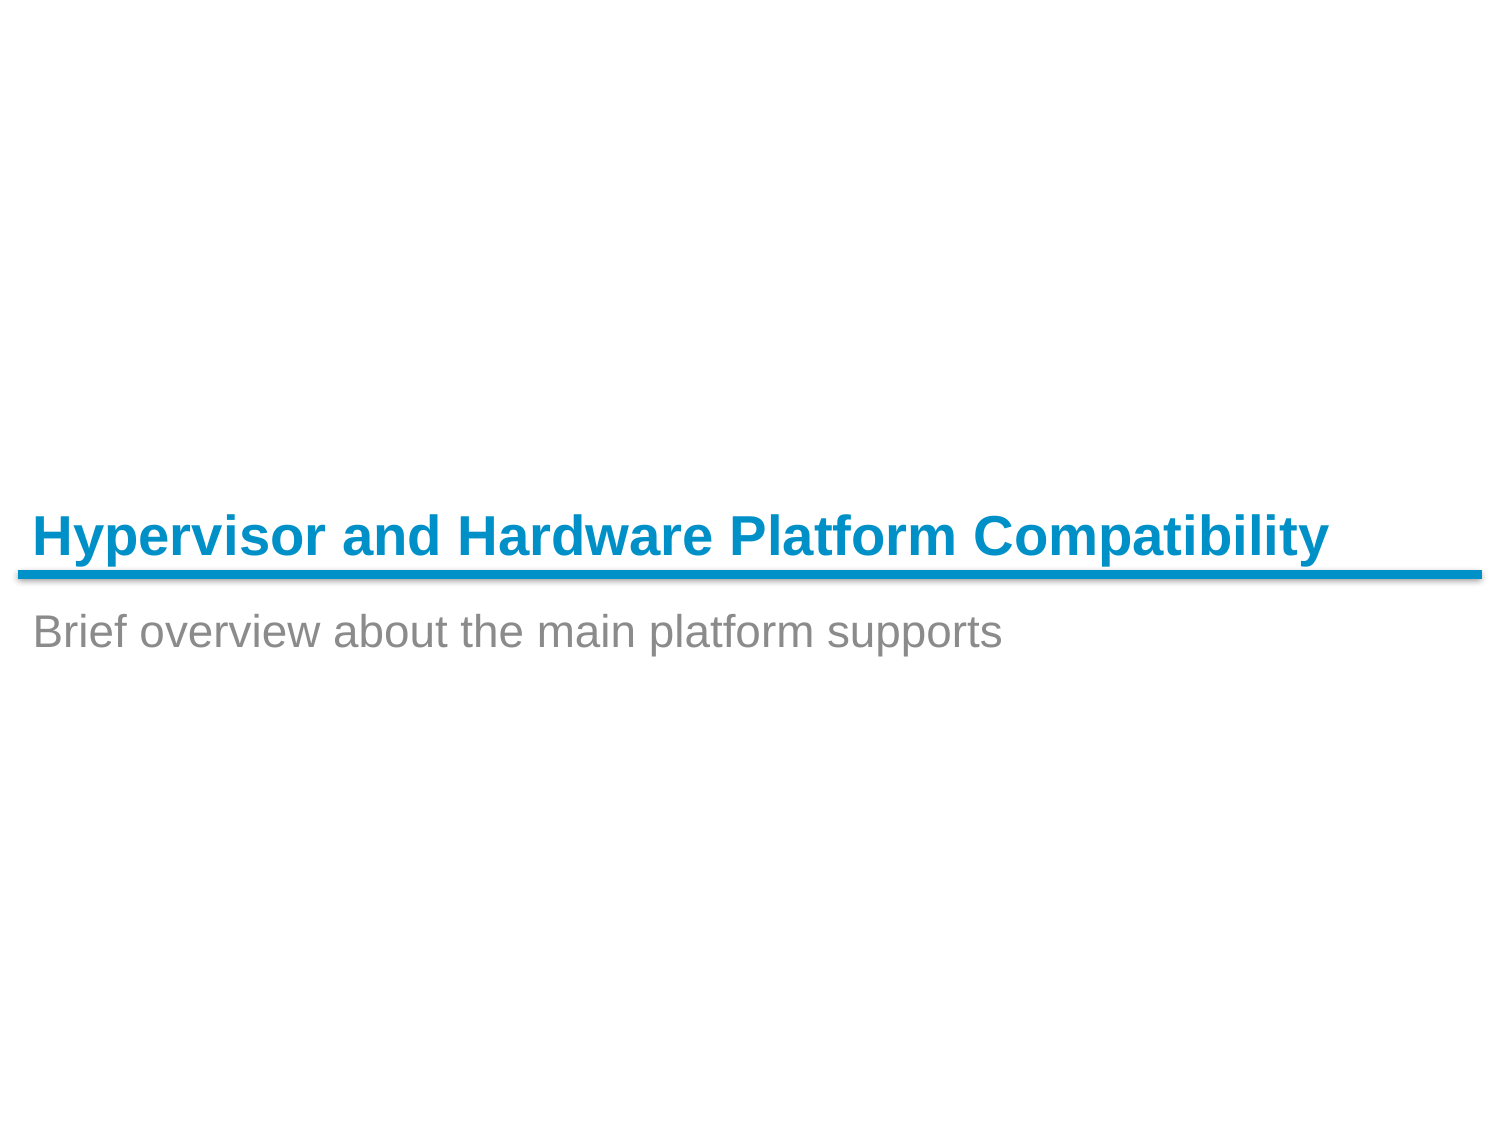

# Hypervisor and Hardware Platform Compatibility
Brief overview about the main platform supports